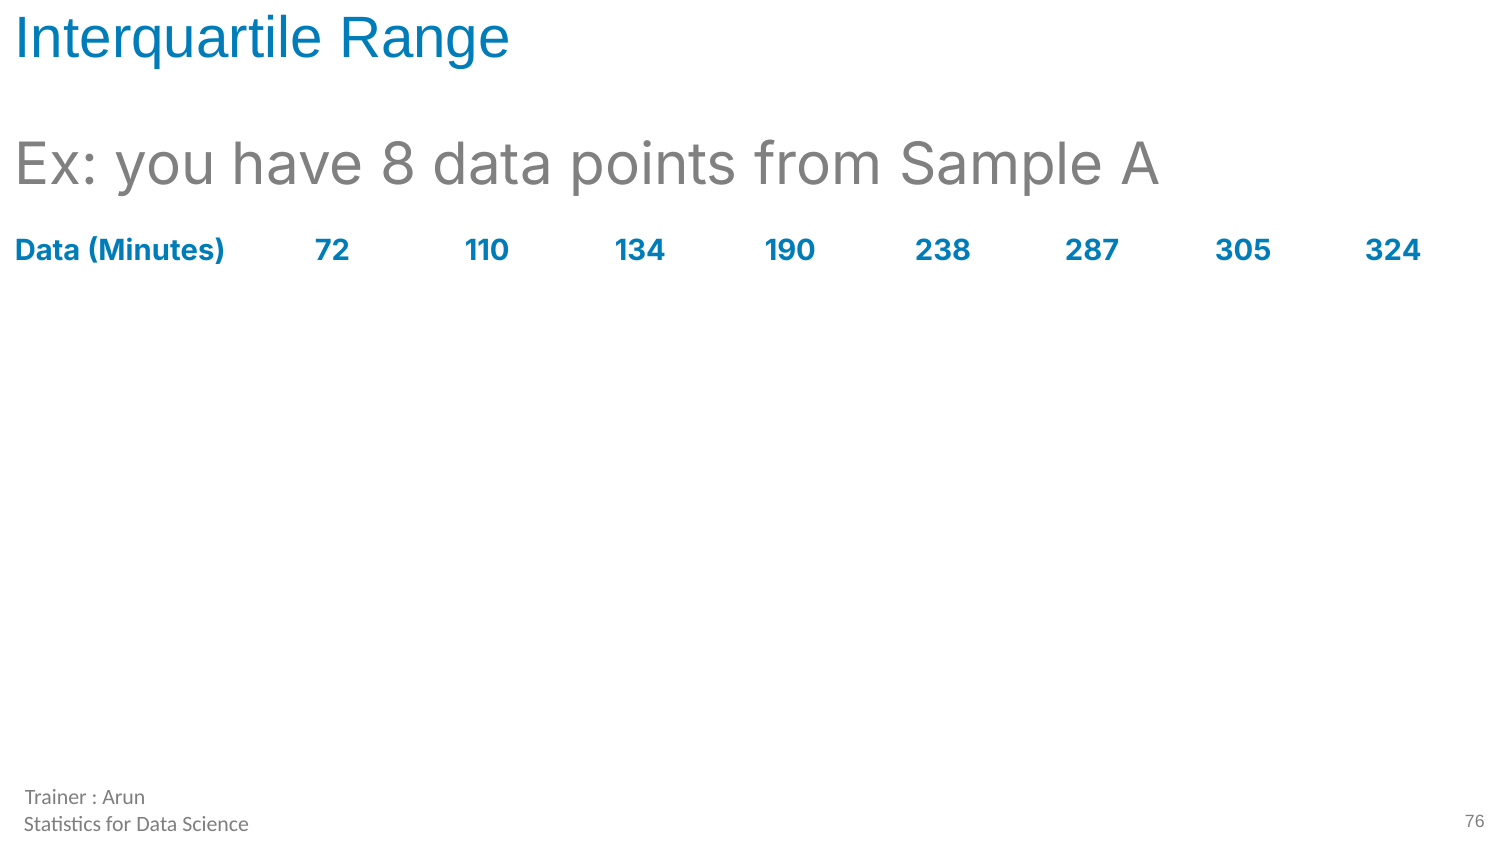

# Interquartile Range
Ex: you have 8 data points from Sample A

Data (Minutes) 	72	110	134	190	238	287	305	324